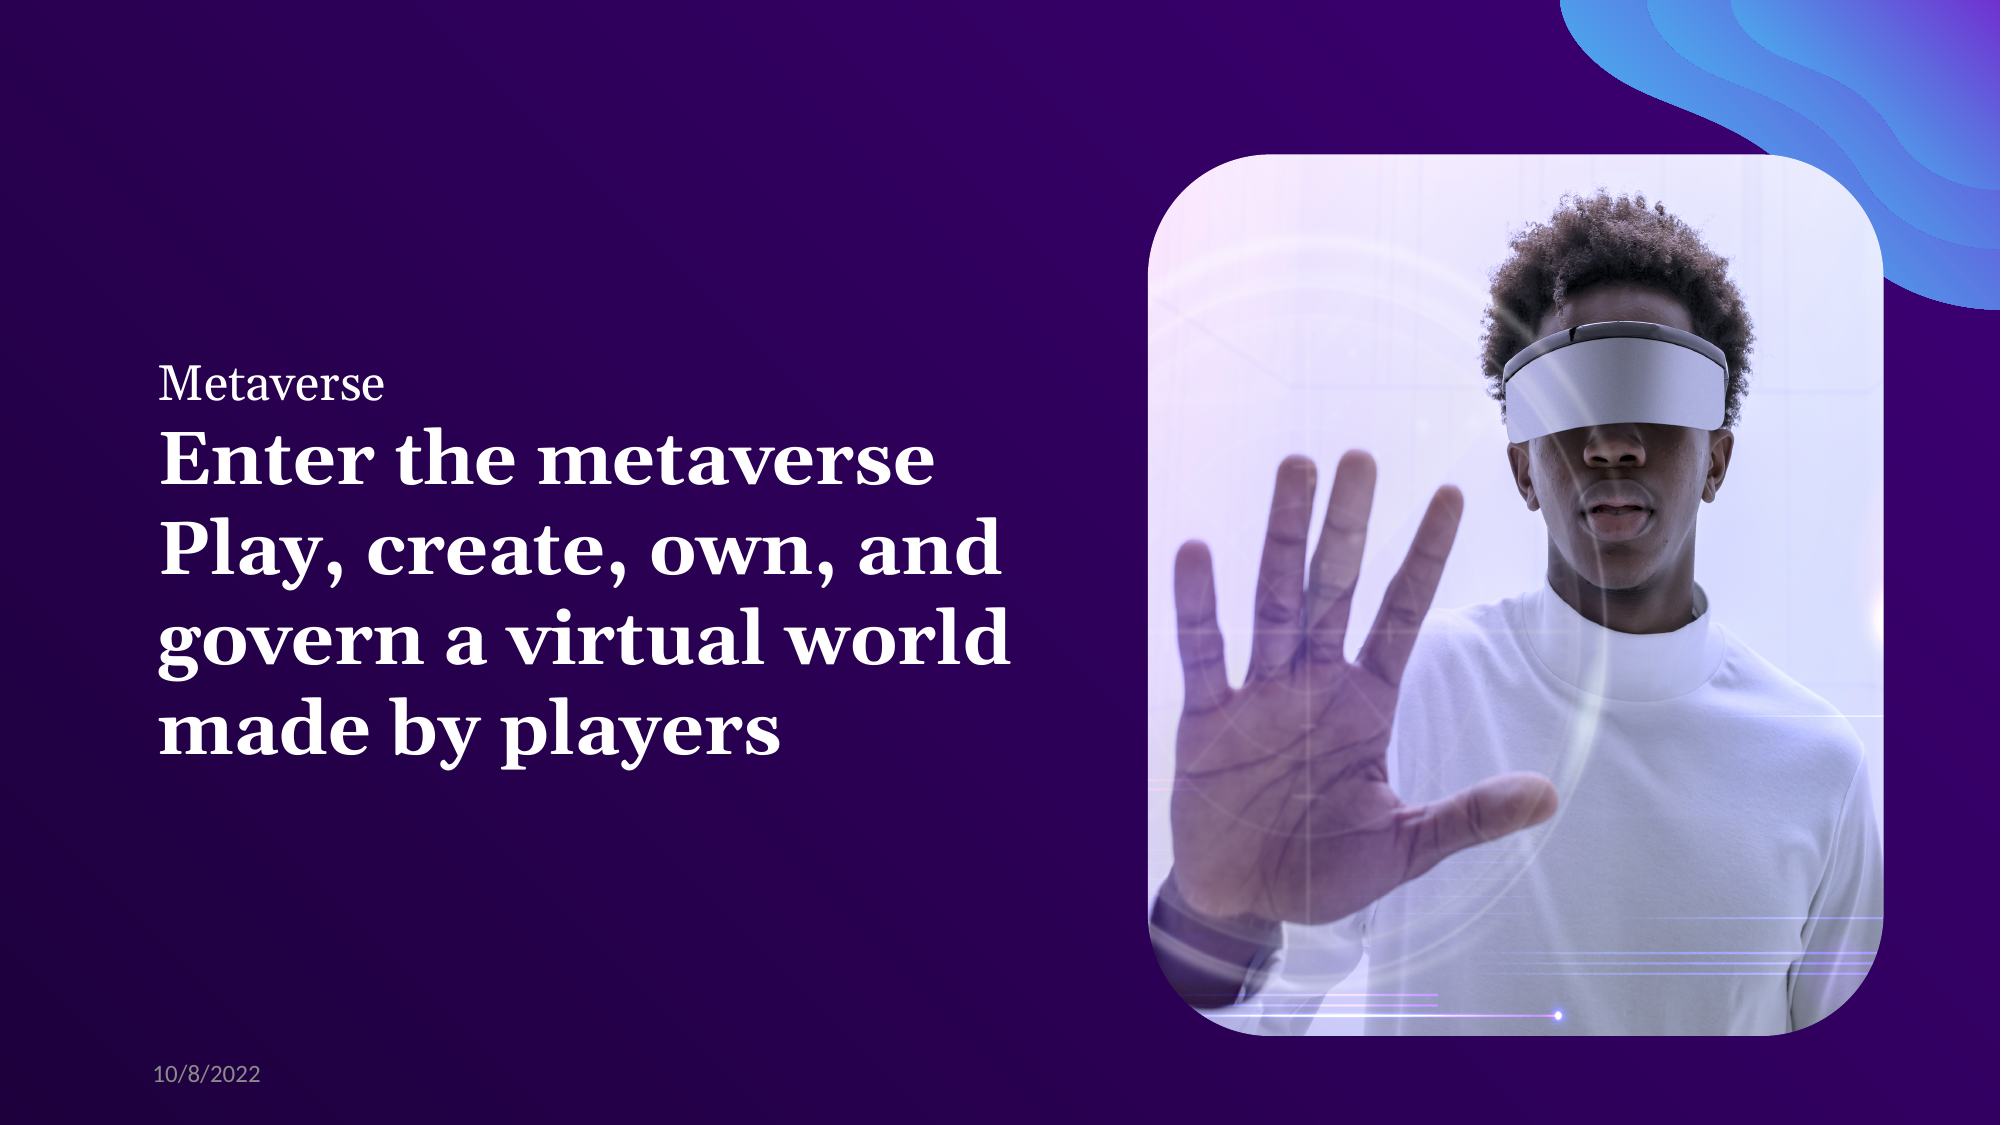

Metaverse

Enter the metaverse Play, create, own, and govern a virtual world made by players
10/8/2022